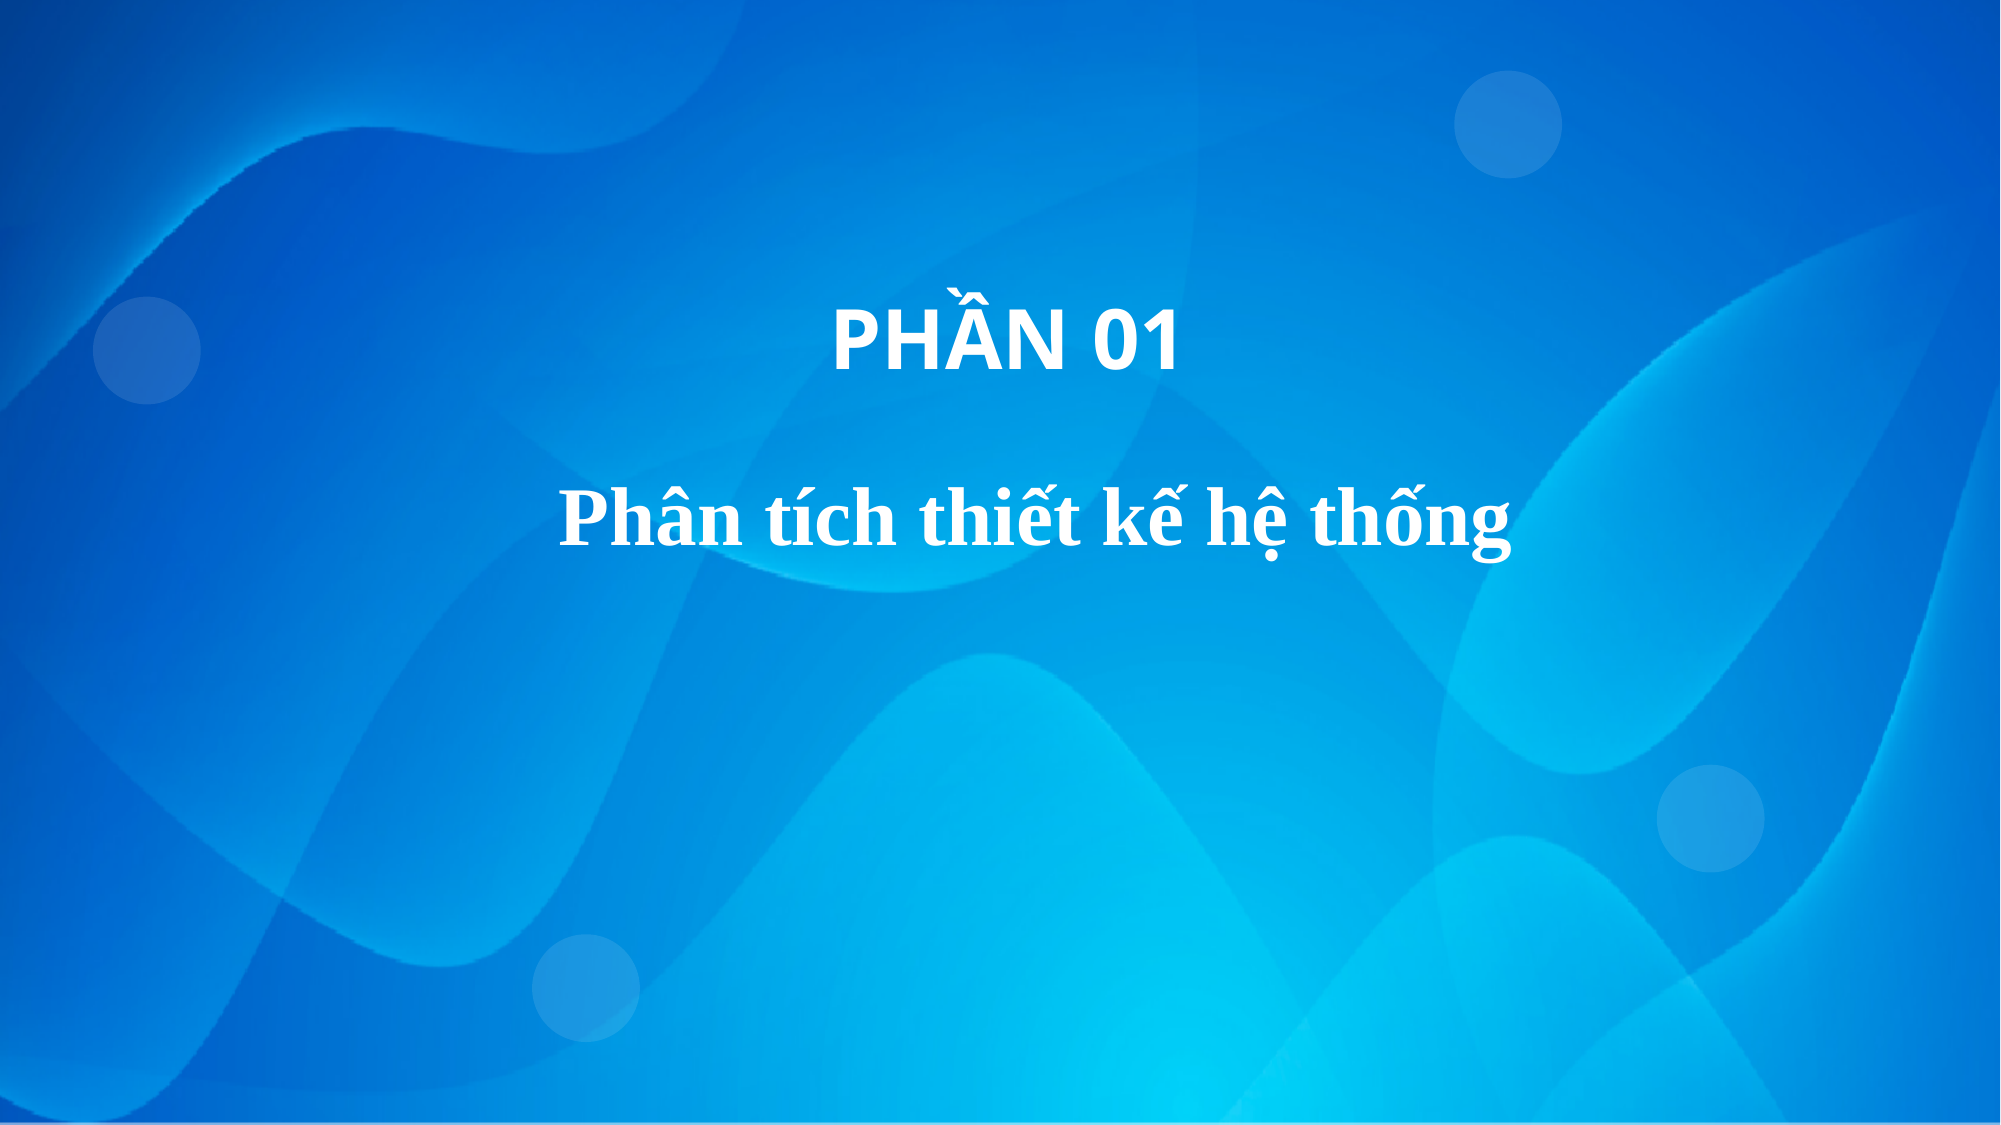

PHẦN 01

Phân tích thiết kế hệ thống